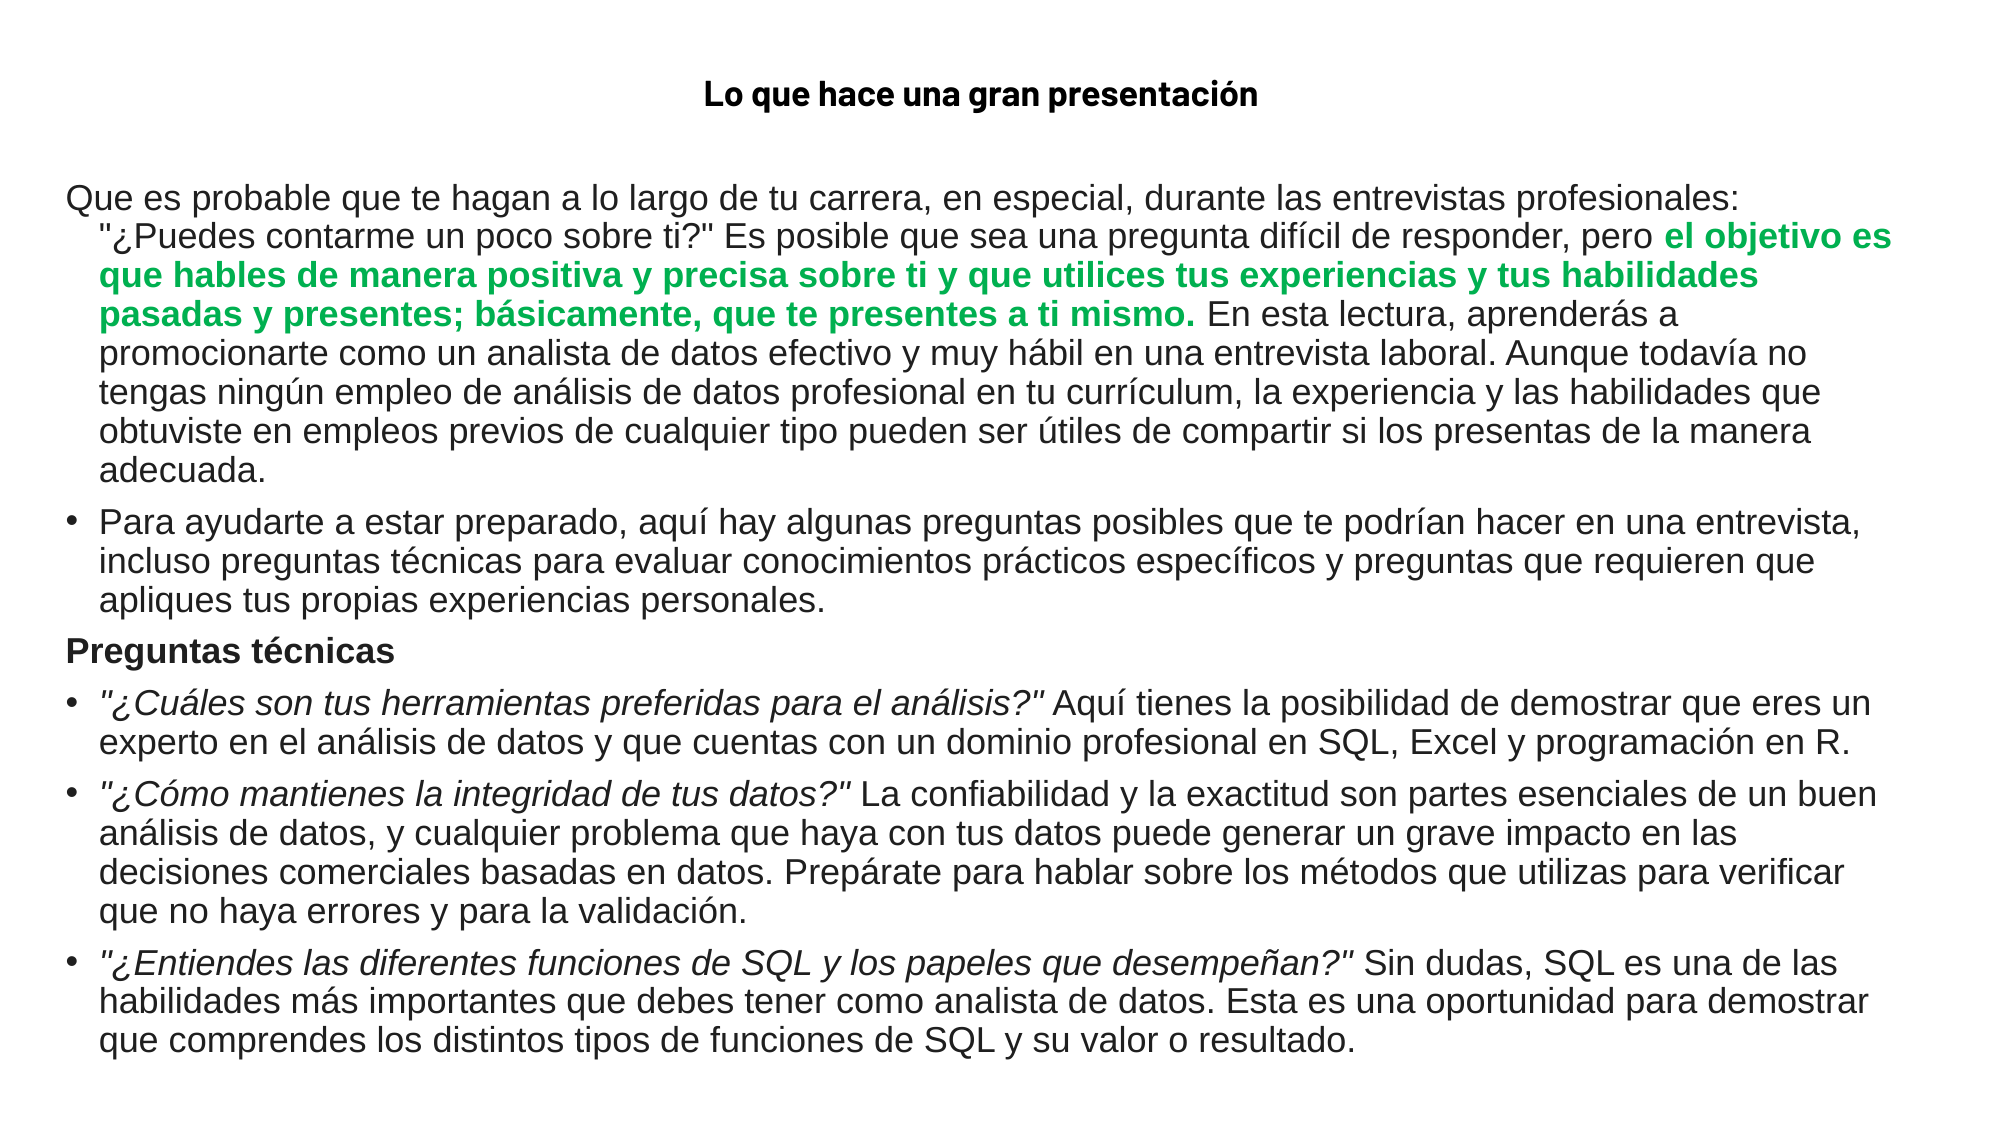

Lo que hace una gran presentación

Que es probable que te hagan a lo largo de tu carrera, en especial, durante las entrevistas profesionales: "¿Puedes contarme un poco sobre ti?" Es posible que sea una pregunta difícil de responder, pero el objetivo es que hables de manera positiva y precisa sobre ti y que utilices tus experiencias y tus habilidades pasadas y presentes; básicamente, que te presentes a ti mismo. En esta lectura, aprenderás a promocionarte como un analista de datos efectivo y muy hábil en una entrevista laboral. Aunque todavía no tengas ningún empleo de análisis de datos profesional en tu currículum, la experiencia y las habilidades que obtuviste en empleos previos de cualquier tipo pueden ser útiles de compartir si los presentas de la manera adecuada.
Para ayudarte a estar preparado, aquí hay algunas preguntas posibles que te podrían hacer en una entrevista, incluso preguntas técnicas para evaluar conocimientos prácticos específicos y preguntas que requieren que apliques tus propias experiencias personales.
Preguntas técnicas
"¿Cuáles son tus herramientas preferidas para el análisis?" Aquí tienes la posibilidad de demostrar que eres un experto en el análisis de datos y que cuentas con un dominio profesional en SQL, Excel y programación en R.
"¿Cómo mantienes la integridad de tus datos?" La confiabilidad y la exactitud son partes esenciales de un buen análisis de datos, y cualquier problema que haya con tus datos puede generar un grave impacto en las decisiones comerciales basadas en datos. Prepárate para hablar sobre los métodos que utilizas para verificar que no haya errores y para la validación.
"¿Entiendes las diferentes funciones de SQL y los papeles que desempeñan?" Sin dudas, SQL es una de las habilidades más importantes que debes tener como analista de datos. Esta es una oportunidad para demostrar que comprendes los distintos tipos de funciones de SQL y su valor o resultado.